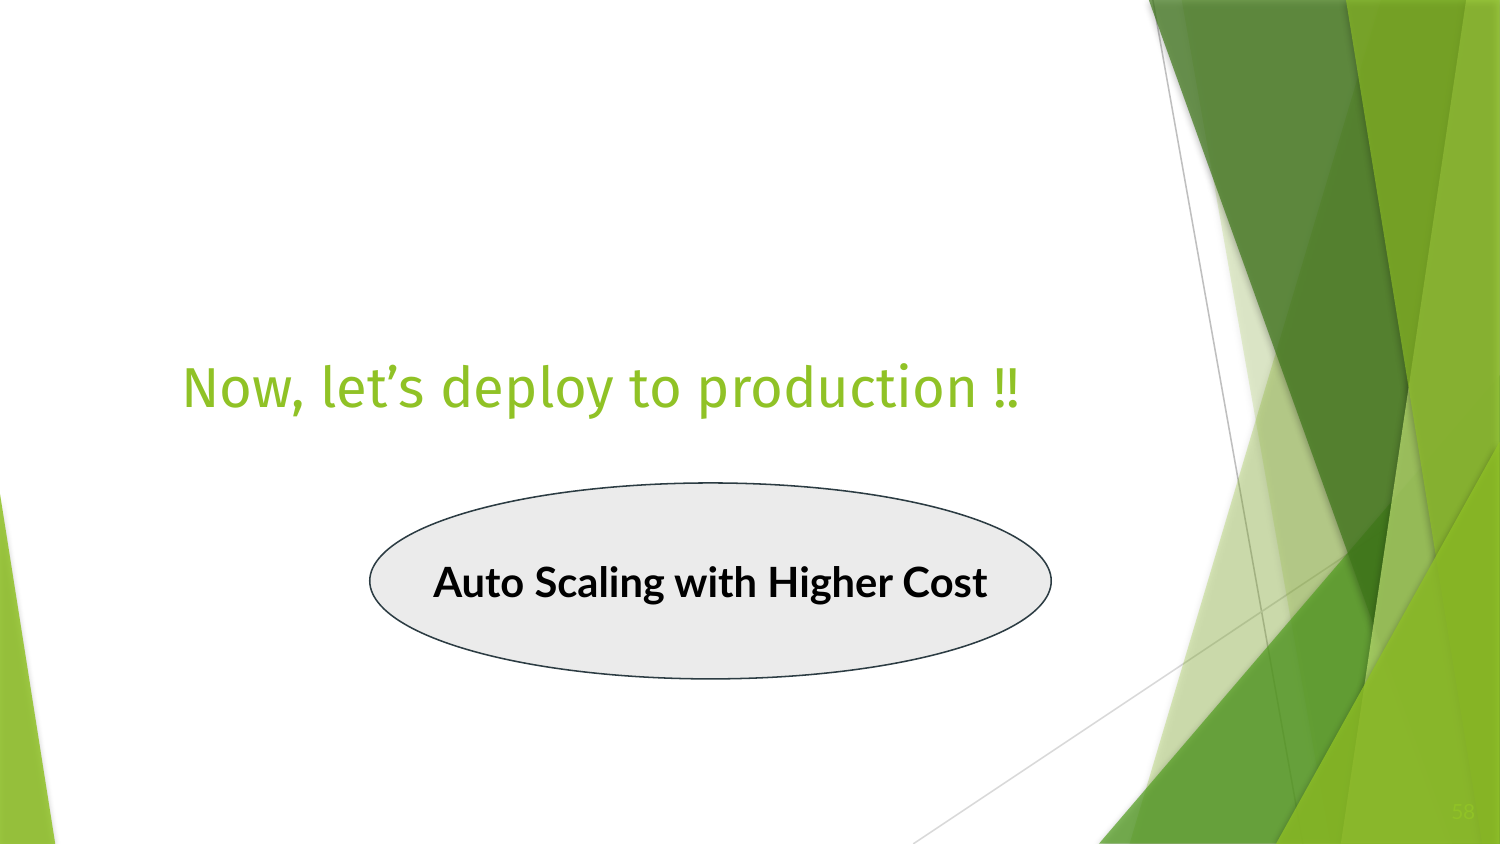

Now, let’s deploy to production !!

Auto Scaling with Higher Cost
58